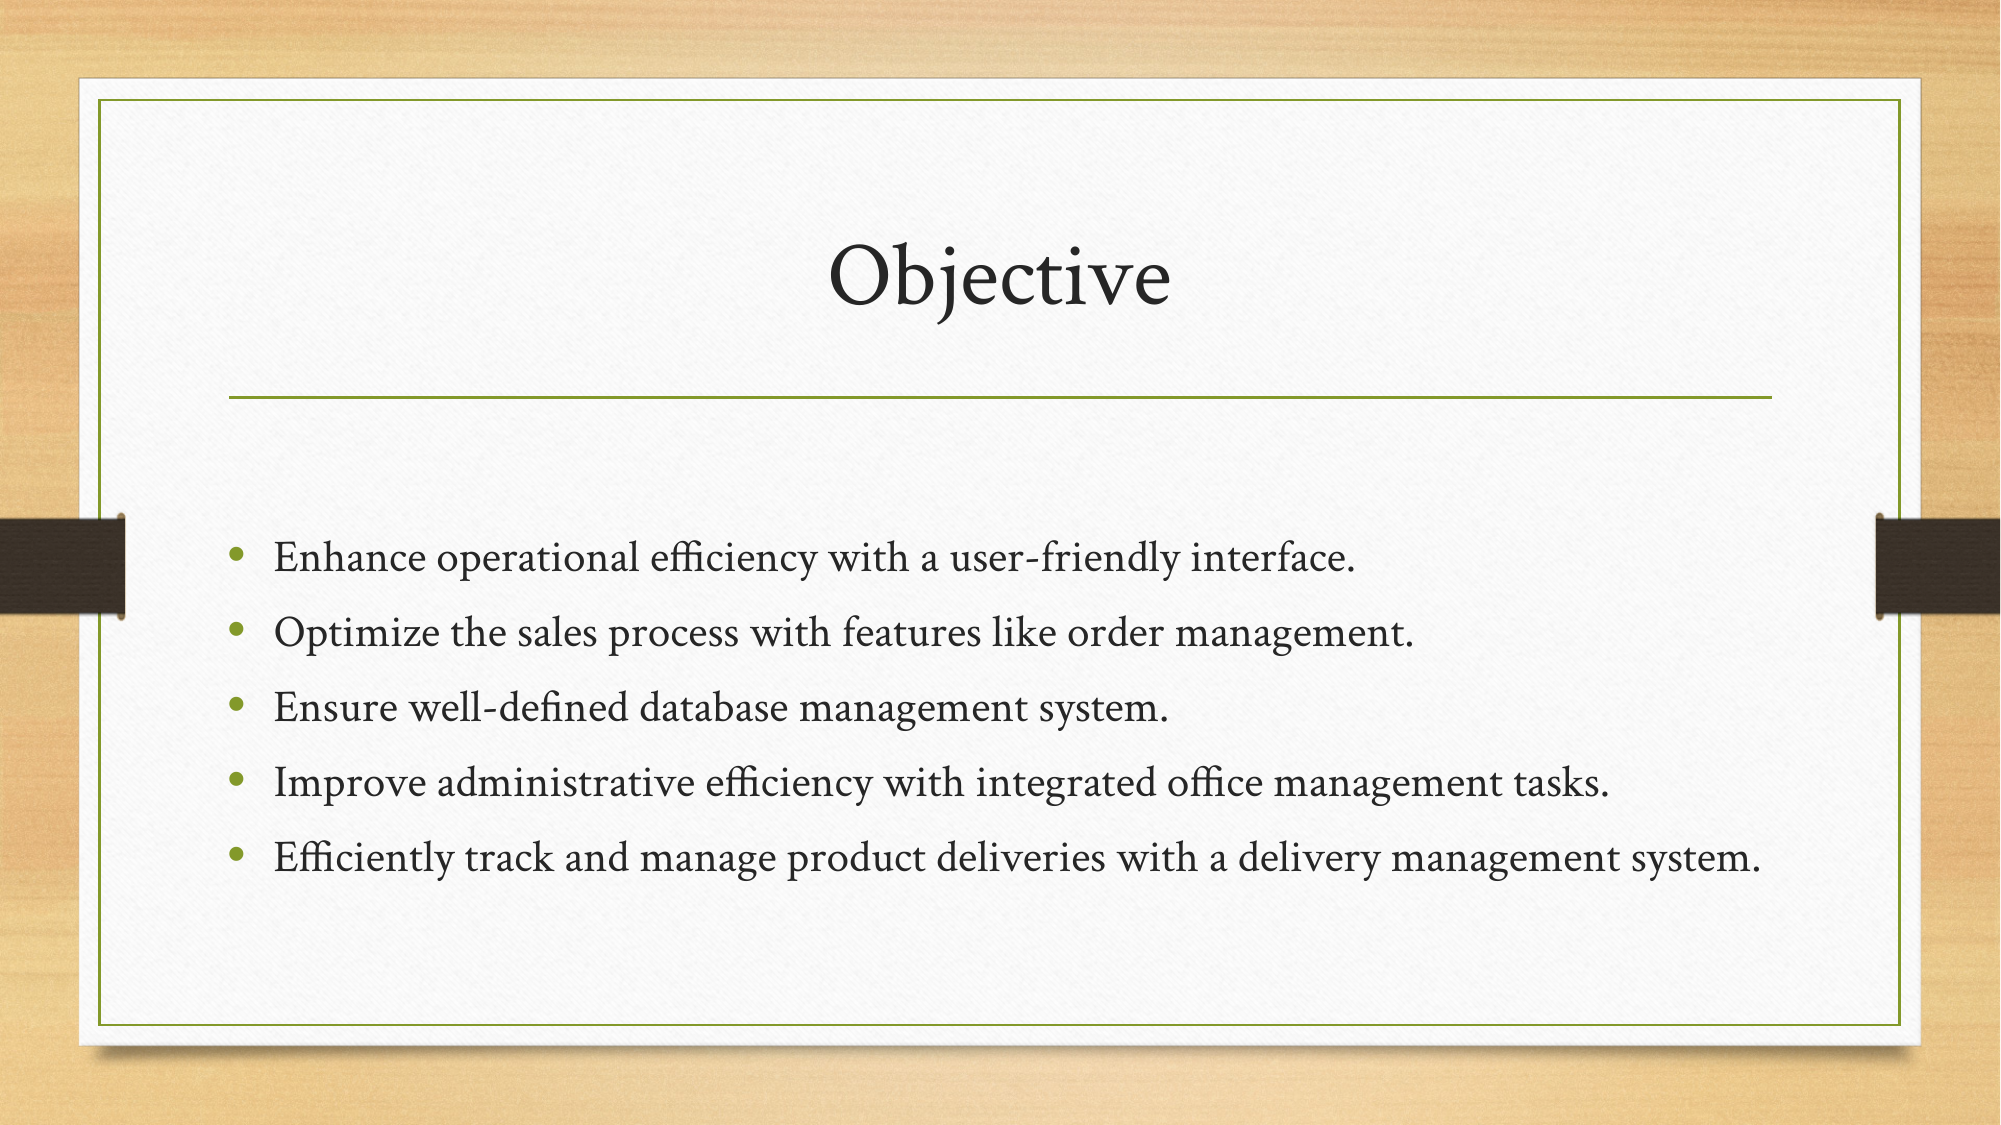

# Objective
Enhance operational efficiency with a user-friendly interface.
Optimize the sales process with features like order management.
Ensure well-defined database management system.
Improve administrative efficiency with integrated office management tasks.
Efficiently track and manage product deliveries with a delivery management system.